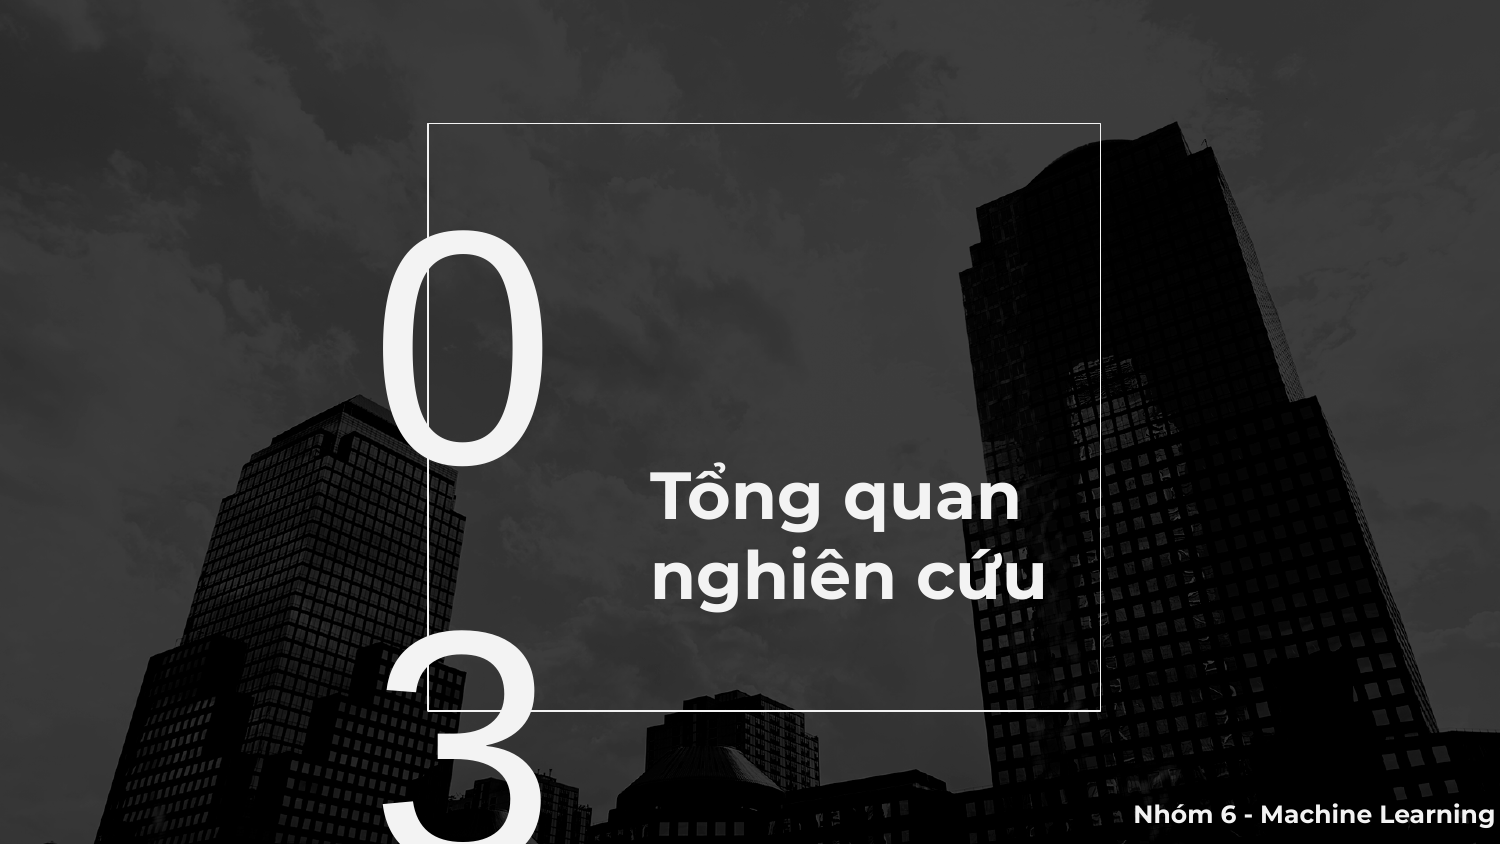

03
# Tổng quan nghiên cứu
Nhóm 6 - Machine Learning